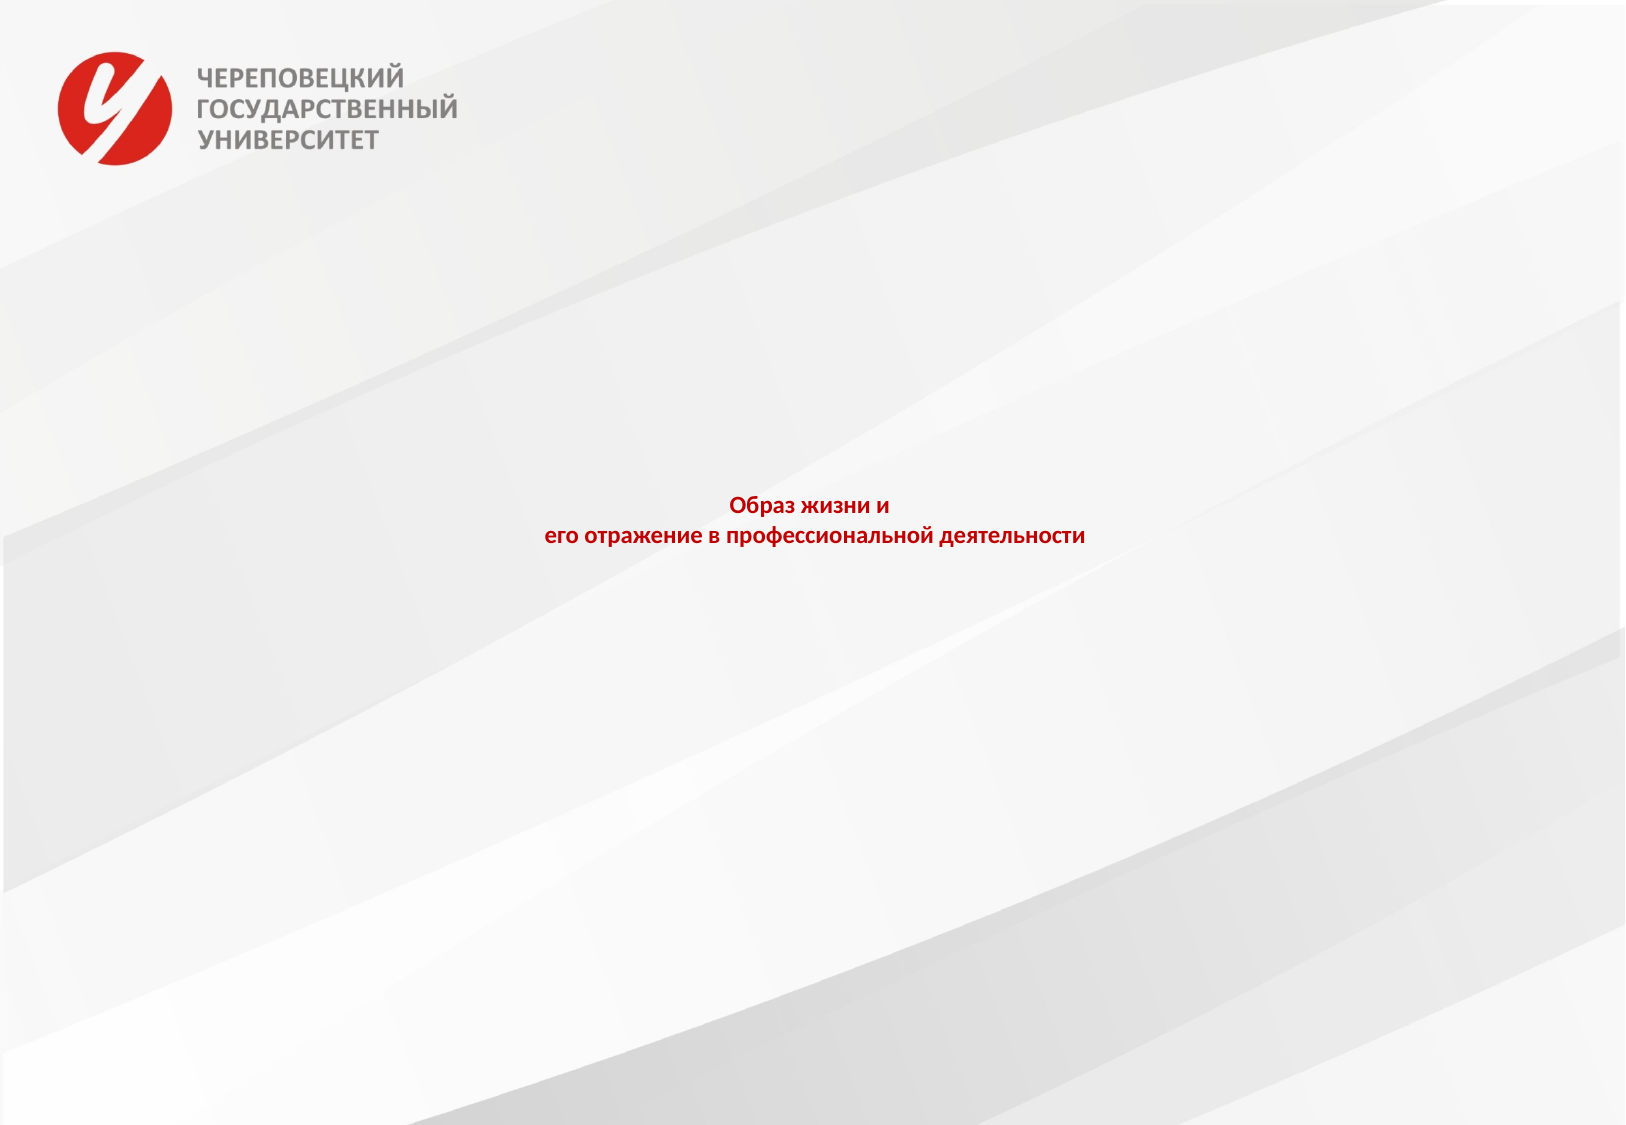

# Образ жизни и его отражение в профессиональной деятельности